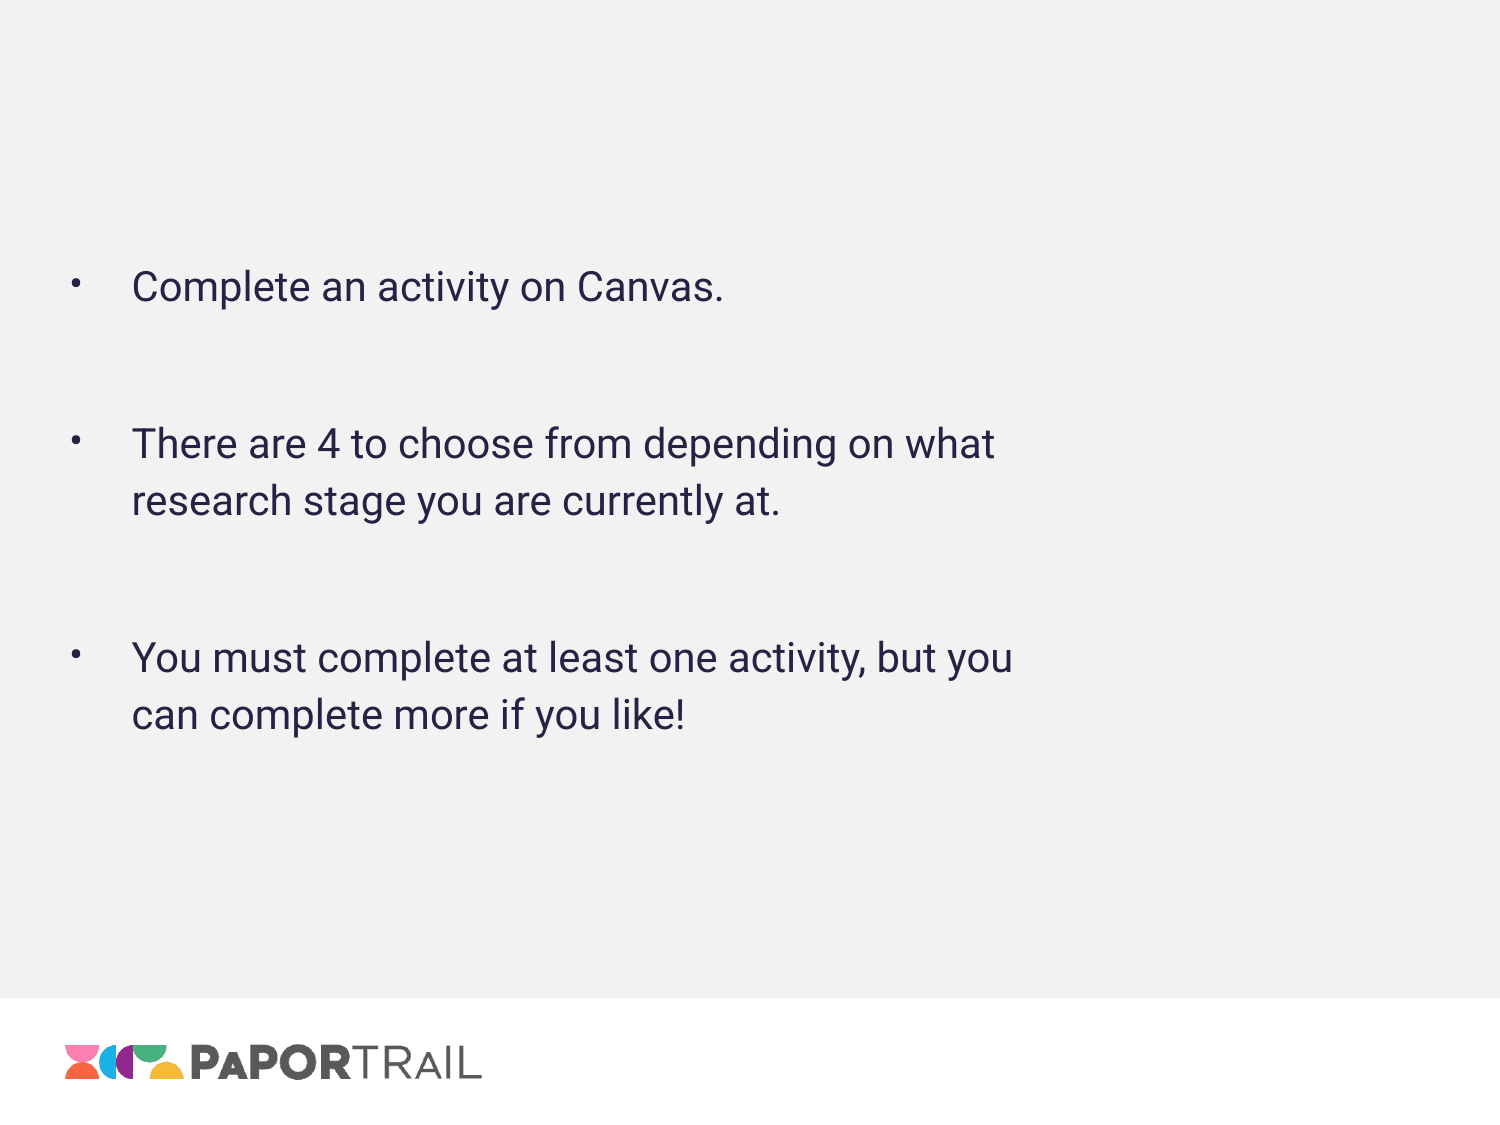

Complete an activity on Canvas.

There are 4 to choose from depending on what research stage you are currently at.

You must complete at least one activity, but you can complete more if you like!